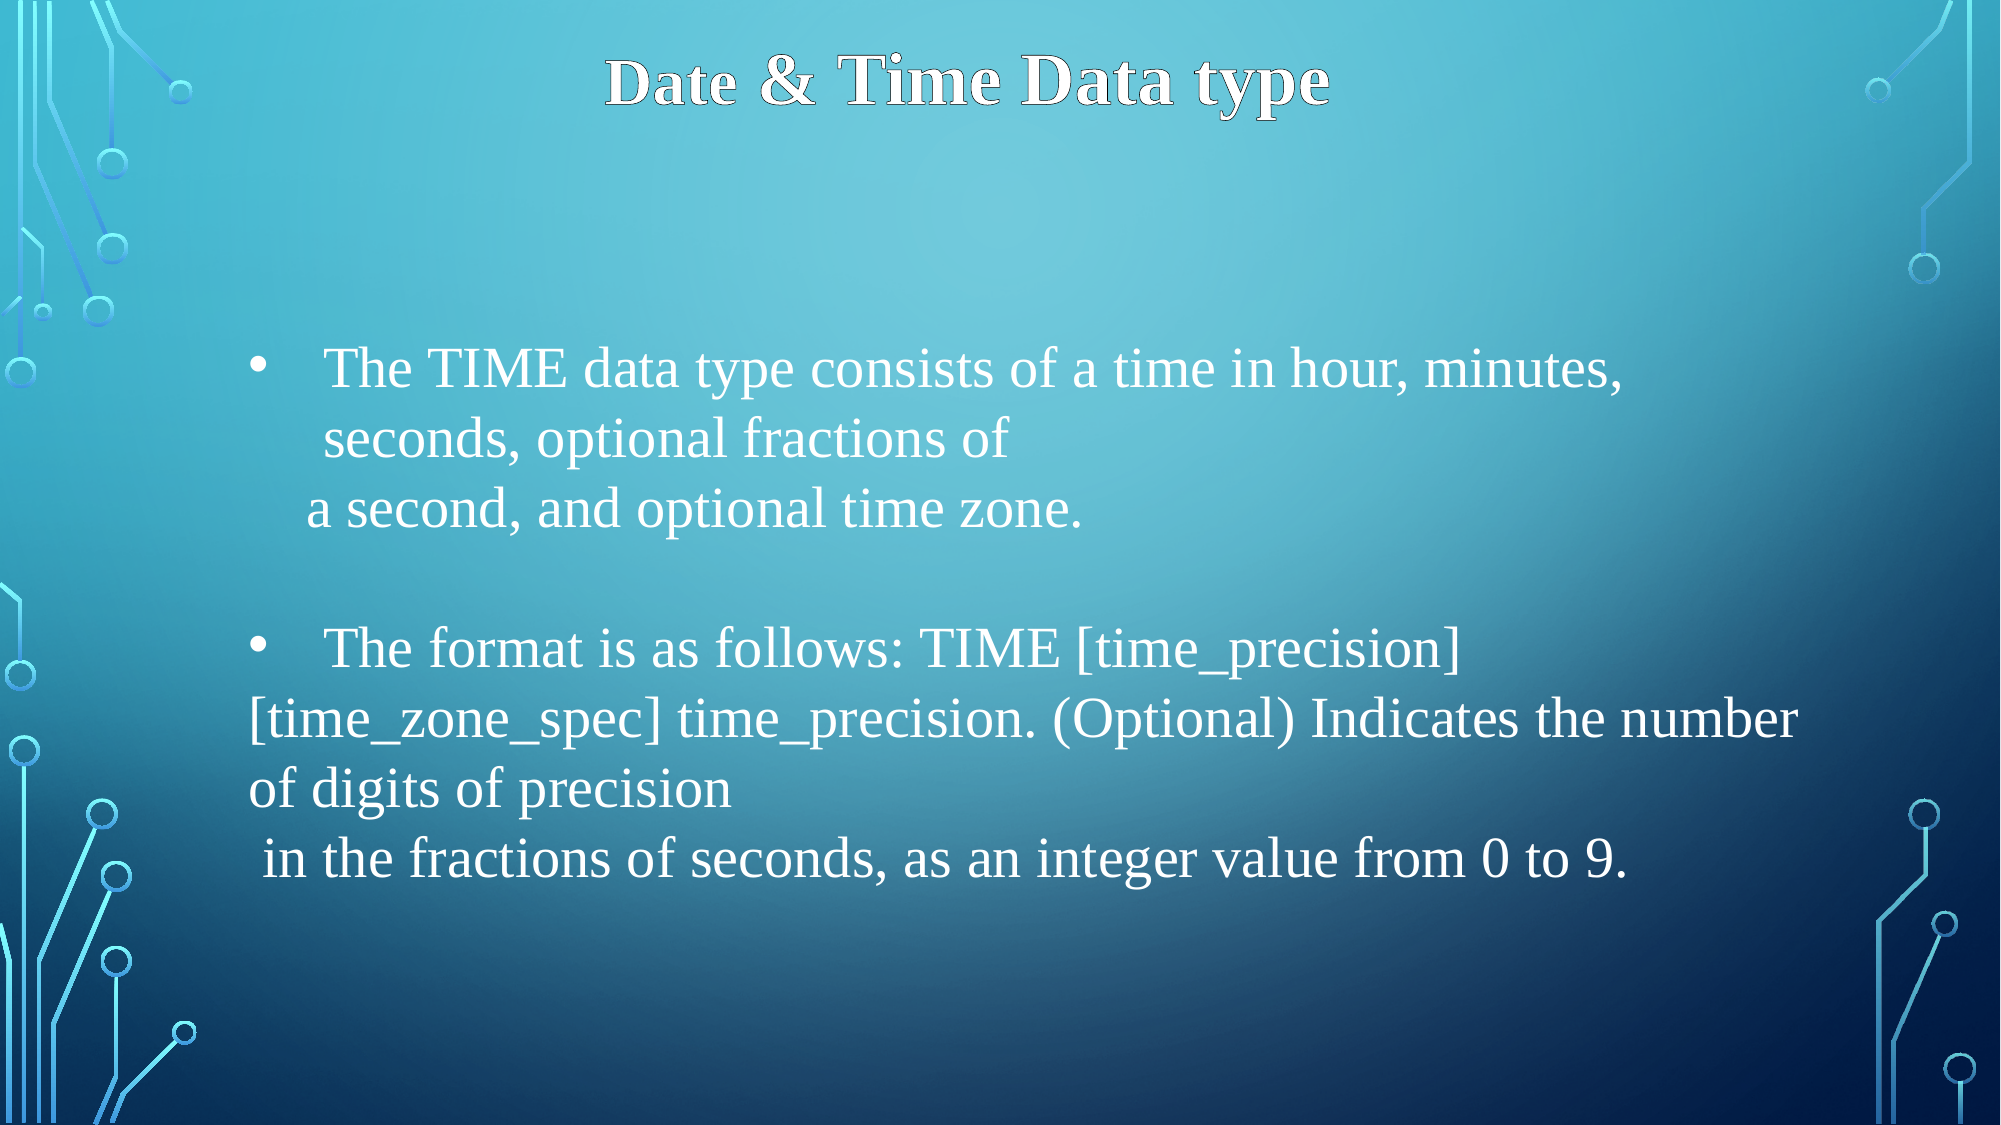

Date & Time Data type

The TIME data type consists of a time in hour, minutes, seconds, optional fractions of
    a second, and optional time zone.

The format is as follows: TIME [time_precision]
[time_zone_spec] time_precision. (Optional) Indicates the number of digits of precision
 in the fractions of seconds, as an integer value from 0 to 9.